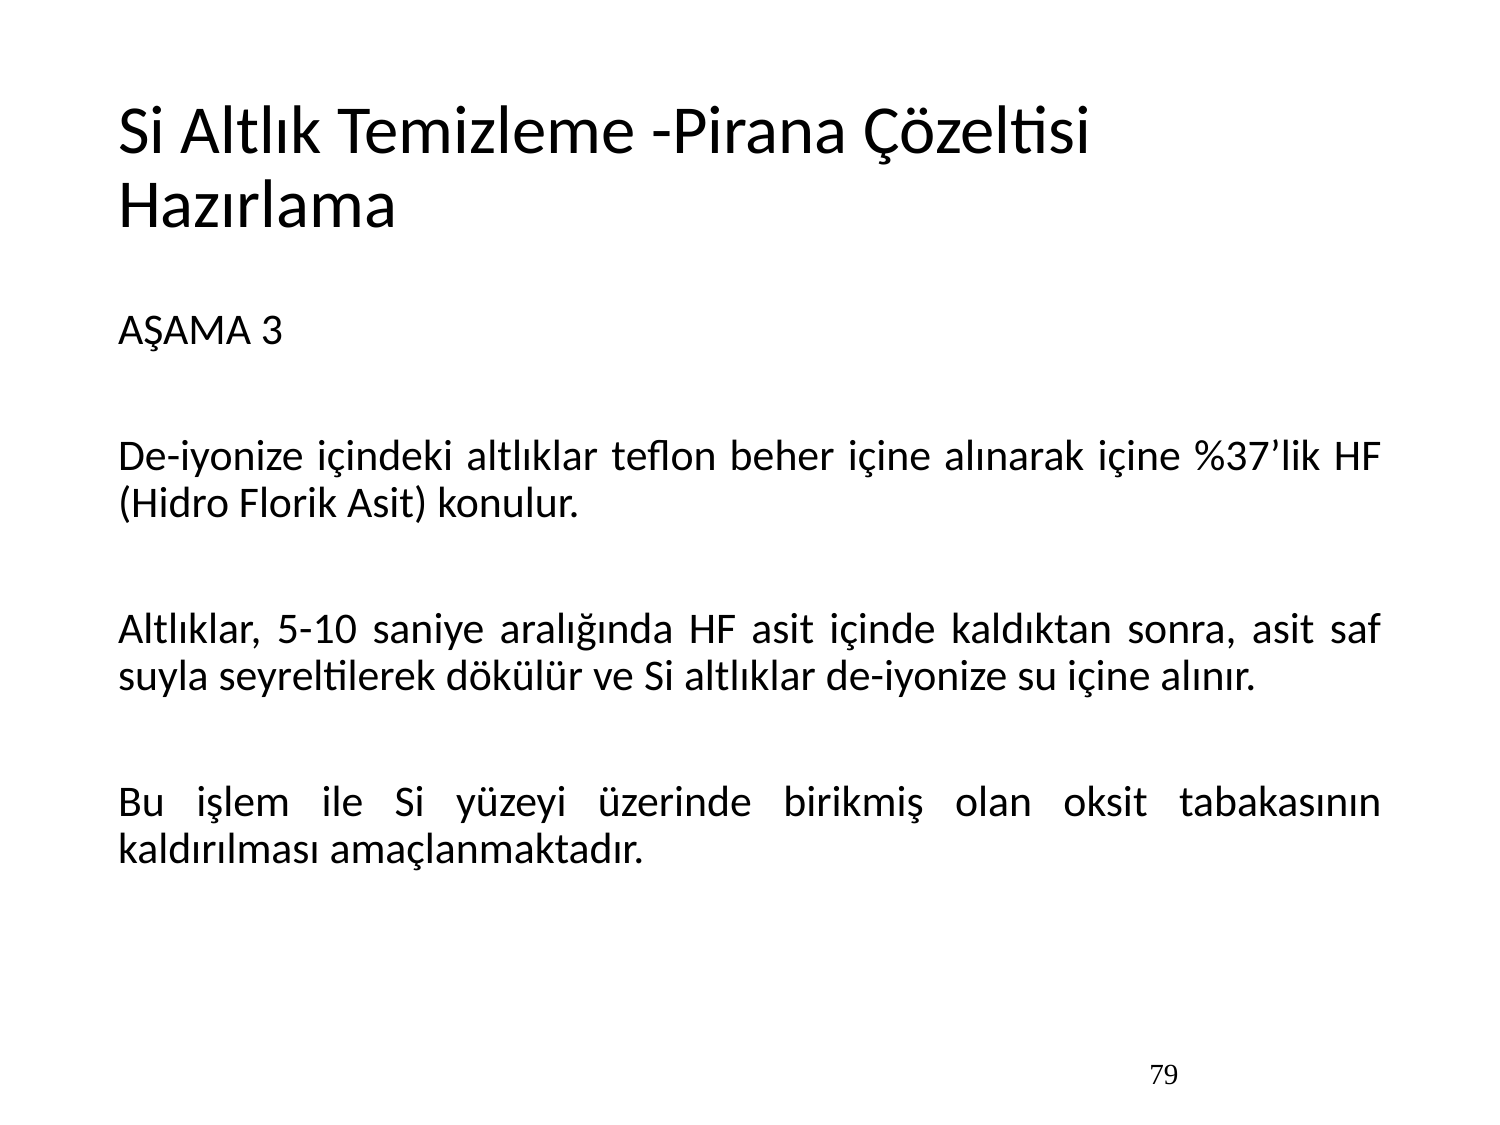

# Si Altlık Temizleme -Pirana Çözeltisi Hazırlama
AŞAMA 3

De-iyonize içindeki altlıklar teflon beher içine alınarak içine %37’lik HF (Hidro Florik Asit) konulur.

Altlıklar, 5-10 saniye aralığında HF asit içinde kaldıktan sonra, asit saf suyla seyreltilerek dökülür ve Si altlıklar de-iyonize su içine alınır.

Bu işlem ile Si yüzeyi üzerinde birikmiş olan oksit tabakasının kaldırılması amaçlanmaktadır.

79